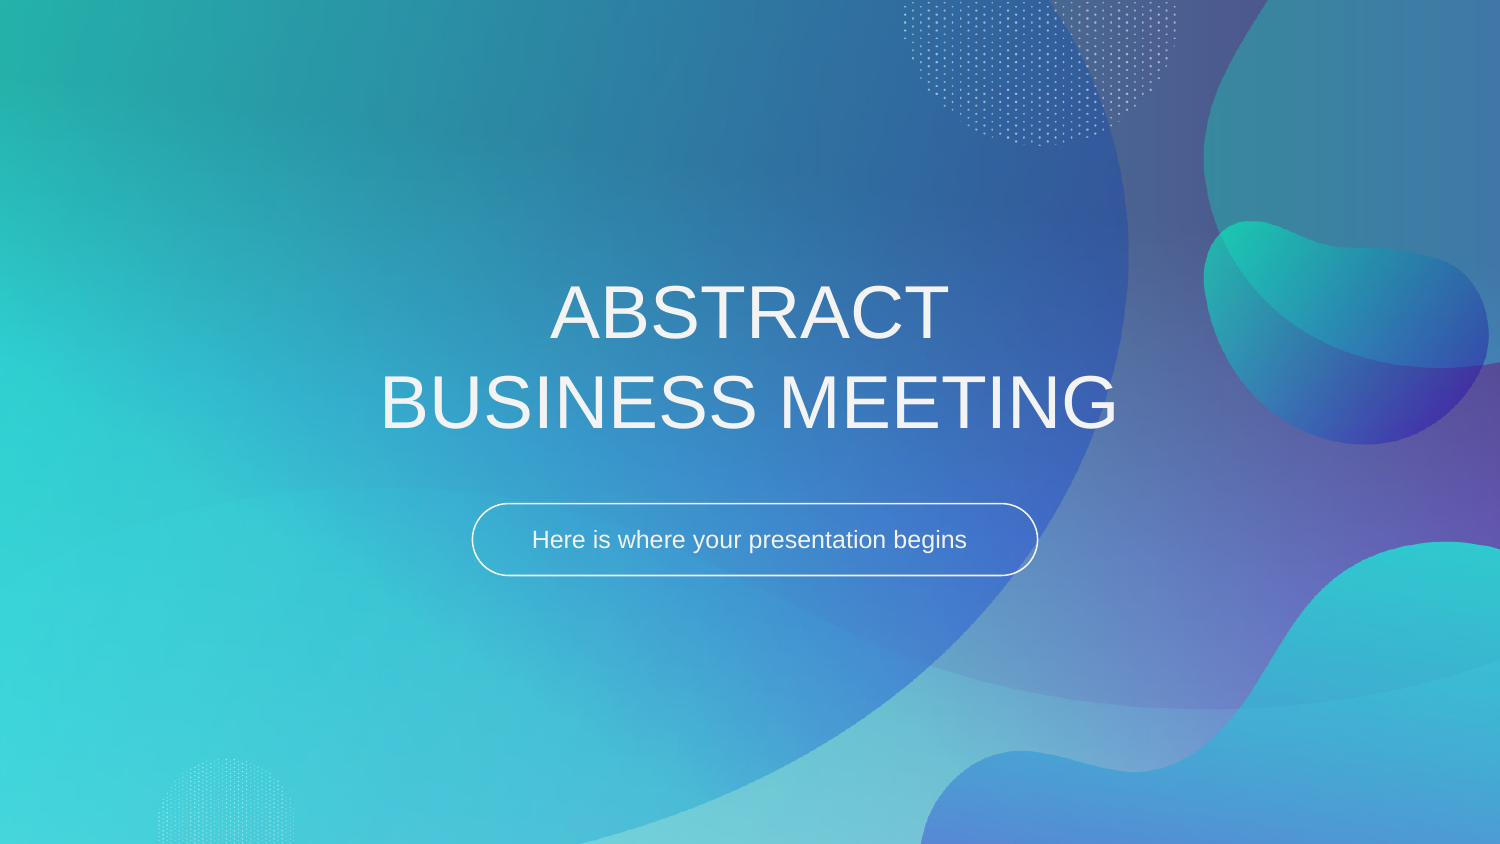

# ABSTRACT BUSINESS MEETING
Here is where your presentation begins